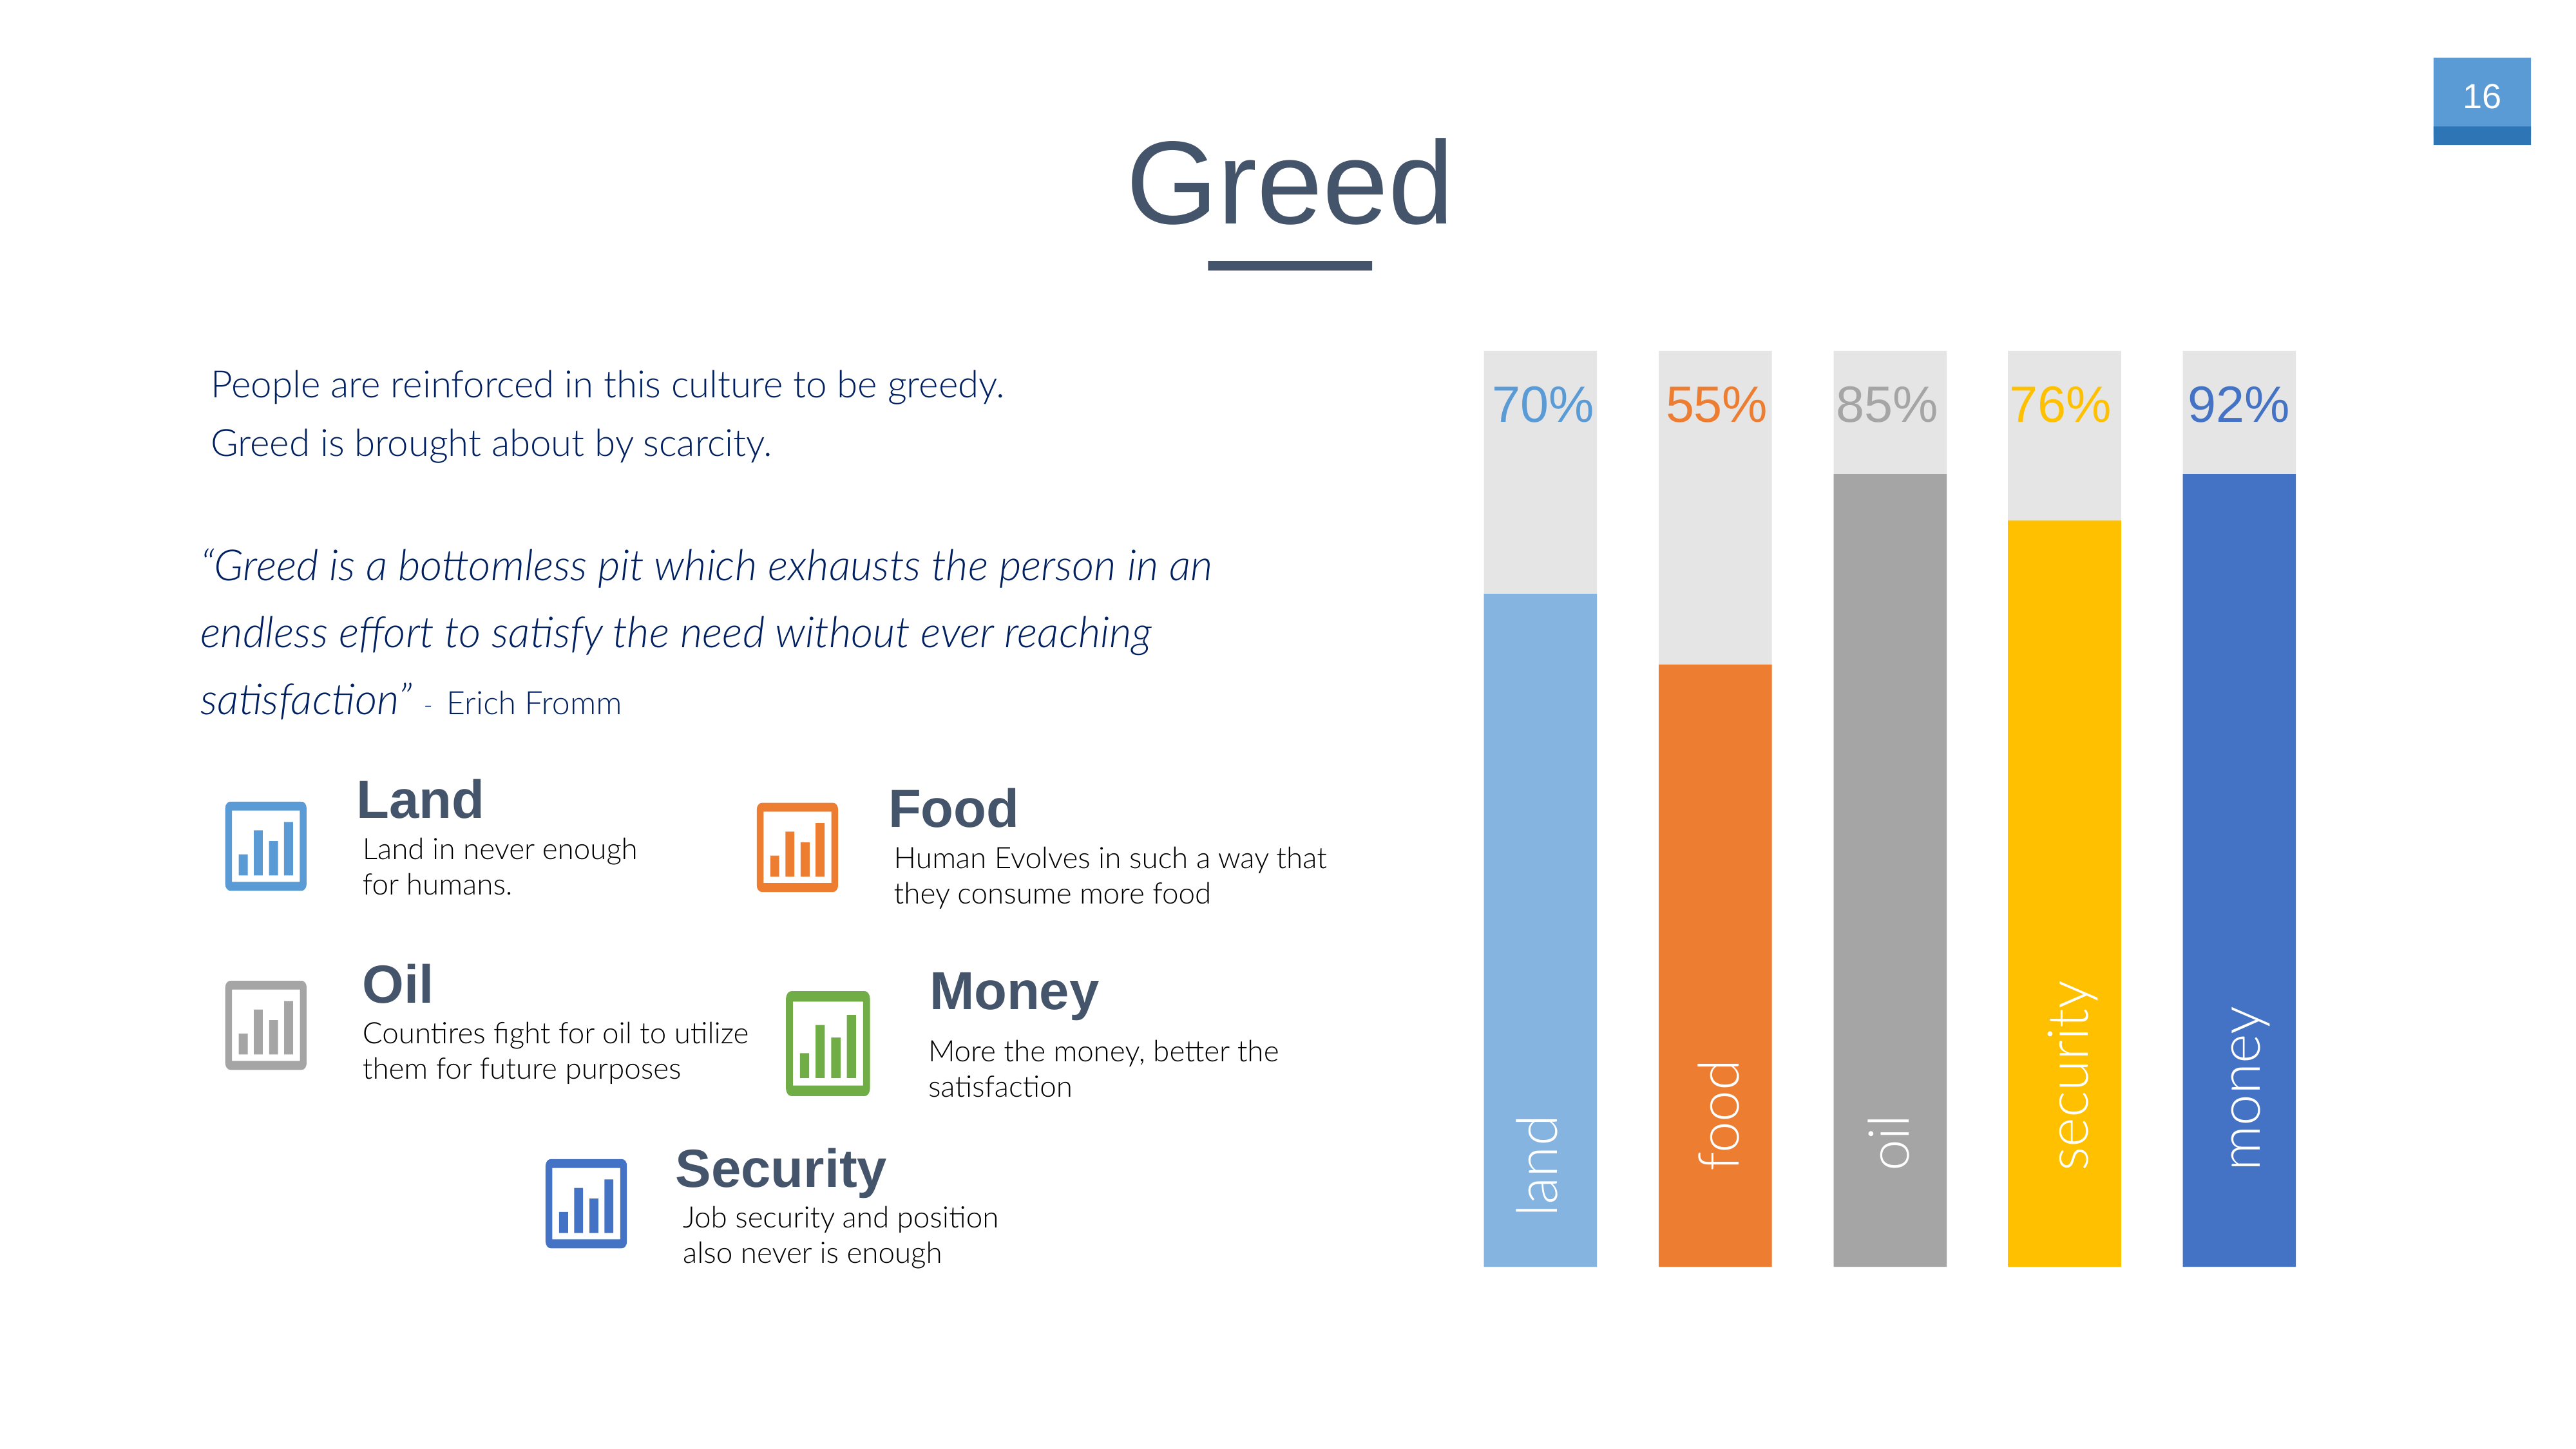

Greed

 People are reinforced in this culture to be greedy.
 Greed is brought about by scarcity.

“Greed is a bottomless pit which exhausts the person in an endless effort to satisfy the need without ever reaching satisfaction” -  Erich Fromm

85%

oil

76%

security

money
92%

70%

land

55%

food
Land
Land in never enough for humans.

Food
Human Evolves in such a way that
they consume more food

Oil
Countires fight for oil to utilize
them for future purposes

Money
More the money, better the satisfaction

Security
Job security and position also never is enough